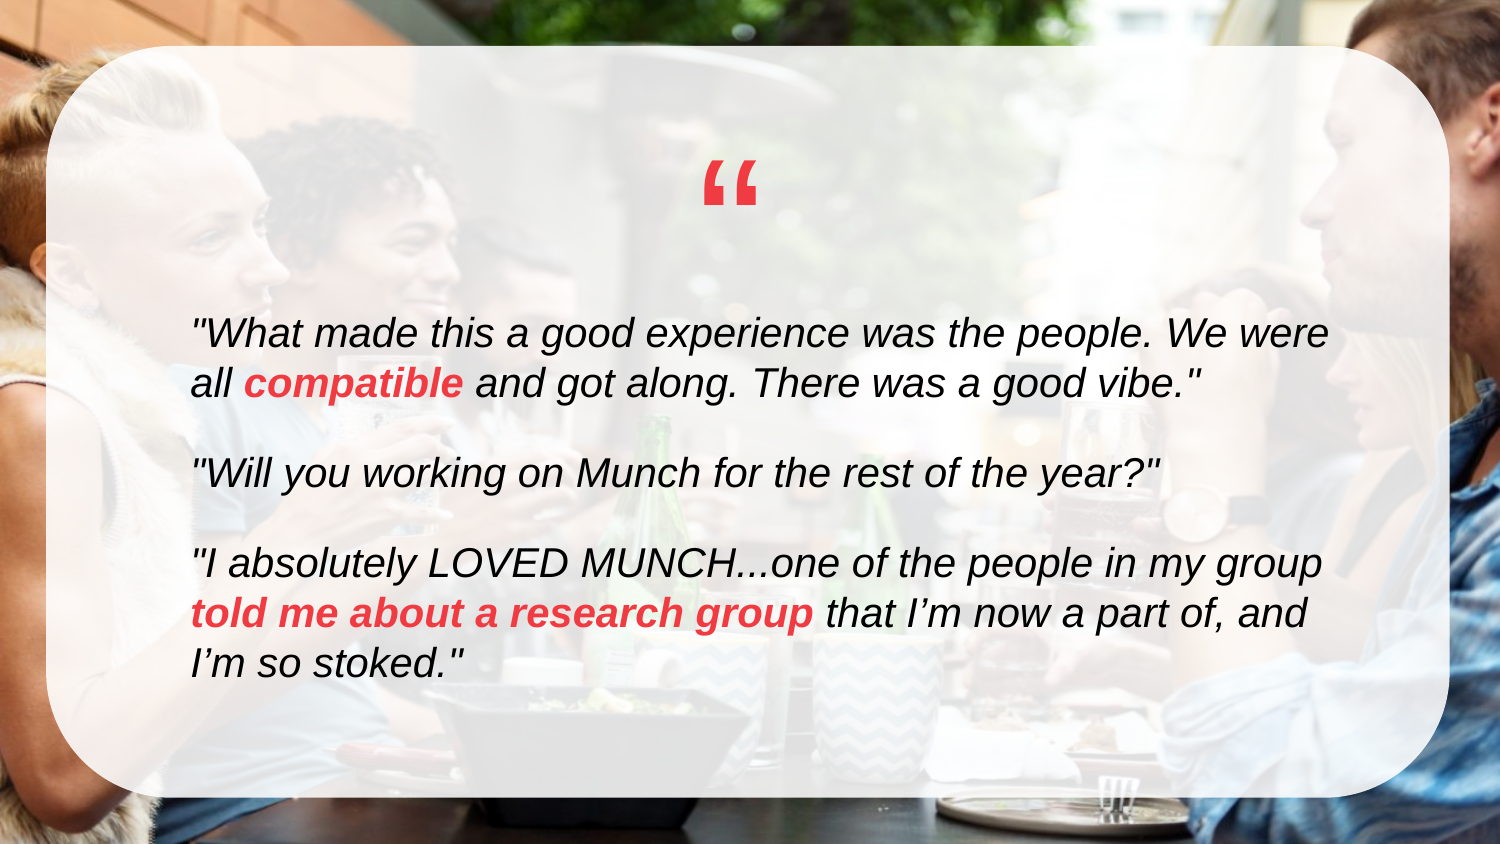

“
"What made this a good experience was the people. We were all compatible and got along. There was a good vibe."

"Will you working on Munch for the rest of the year?"

"I absolutely LOVED MUNCH...one of the people in my group told me about a research group that I’m now a part of, and I’m so stoked."